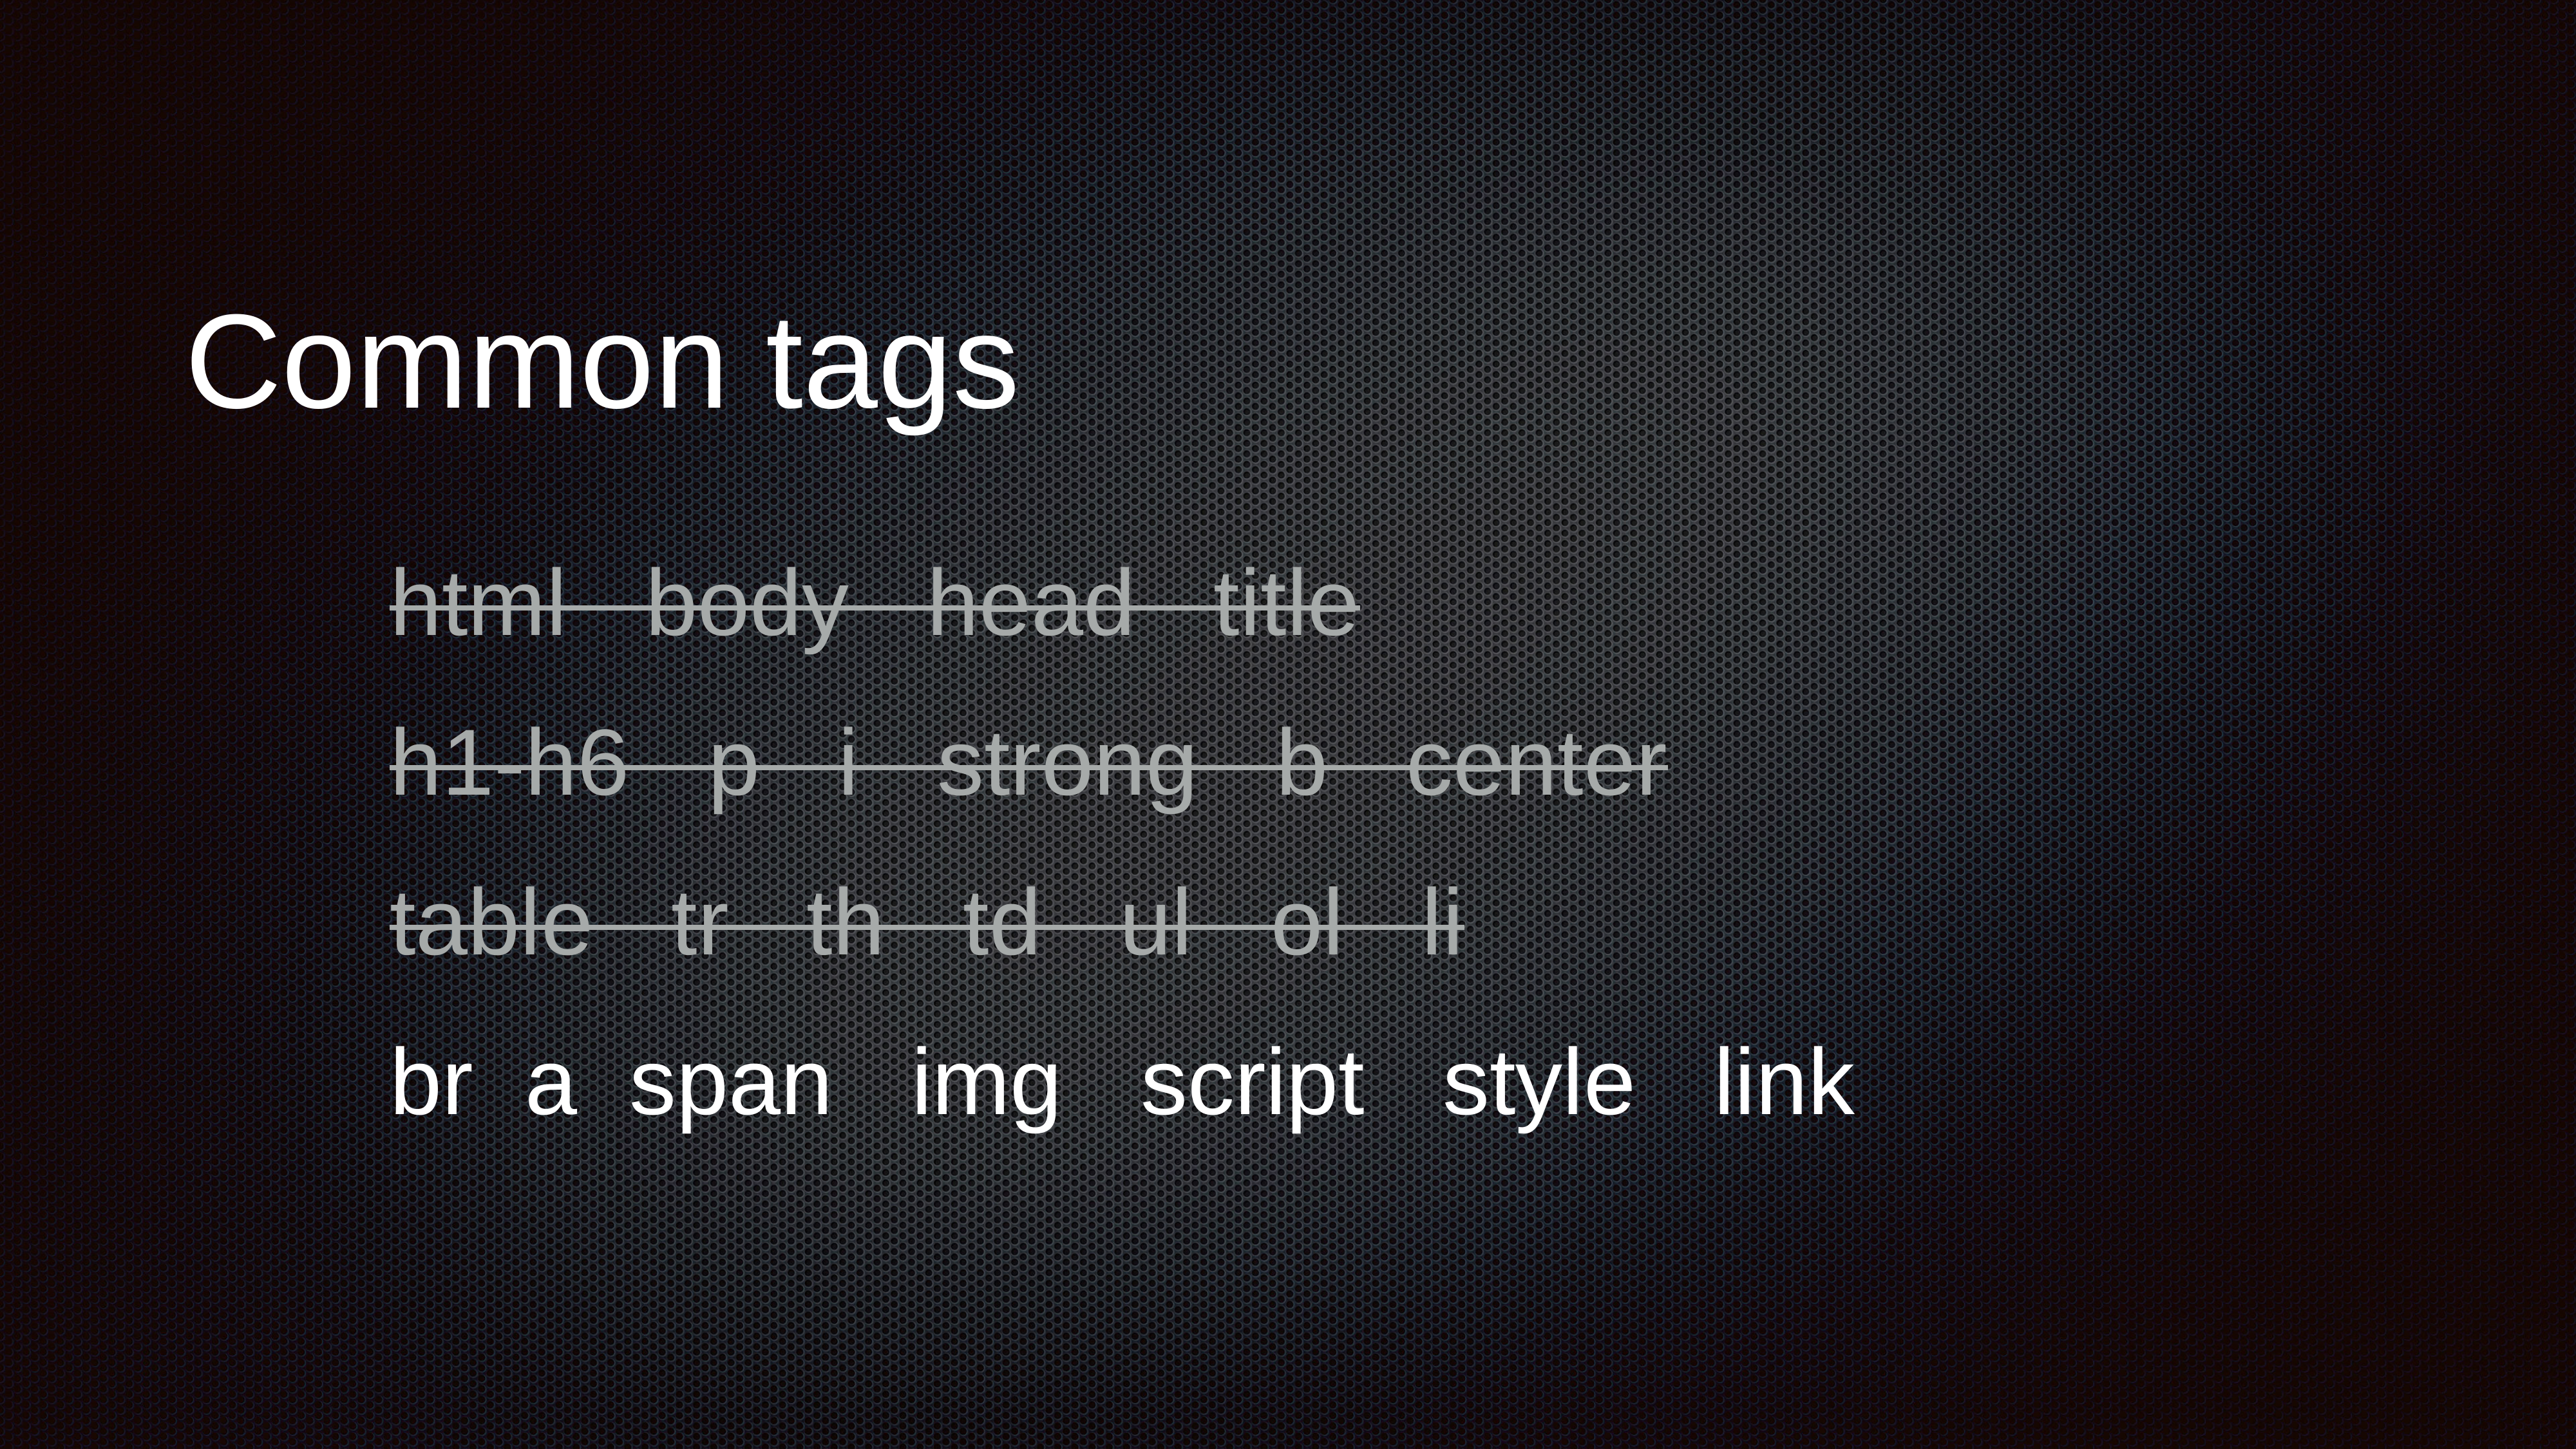

# Common tags
html   body   head   title
h1-h6   p   i   strong   b   center
table   tr   th   td   ul   ol   li
br  a  span   img   script   style   link